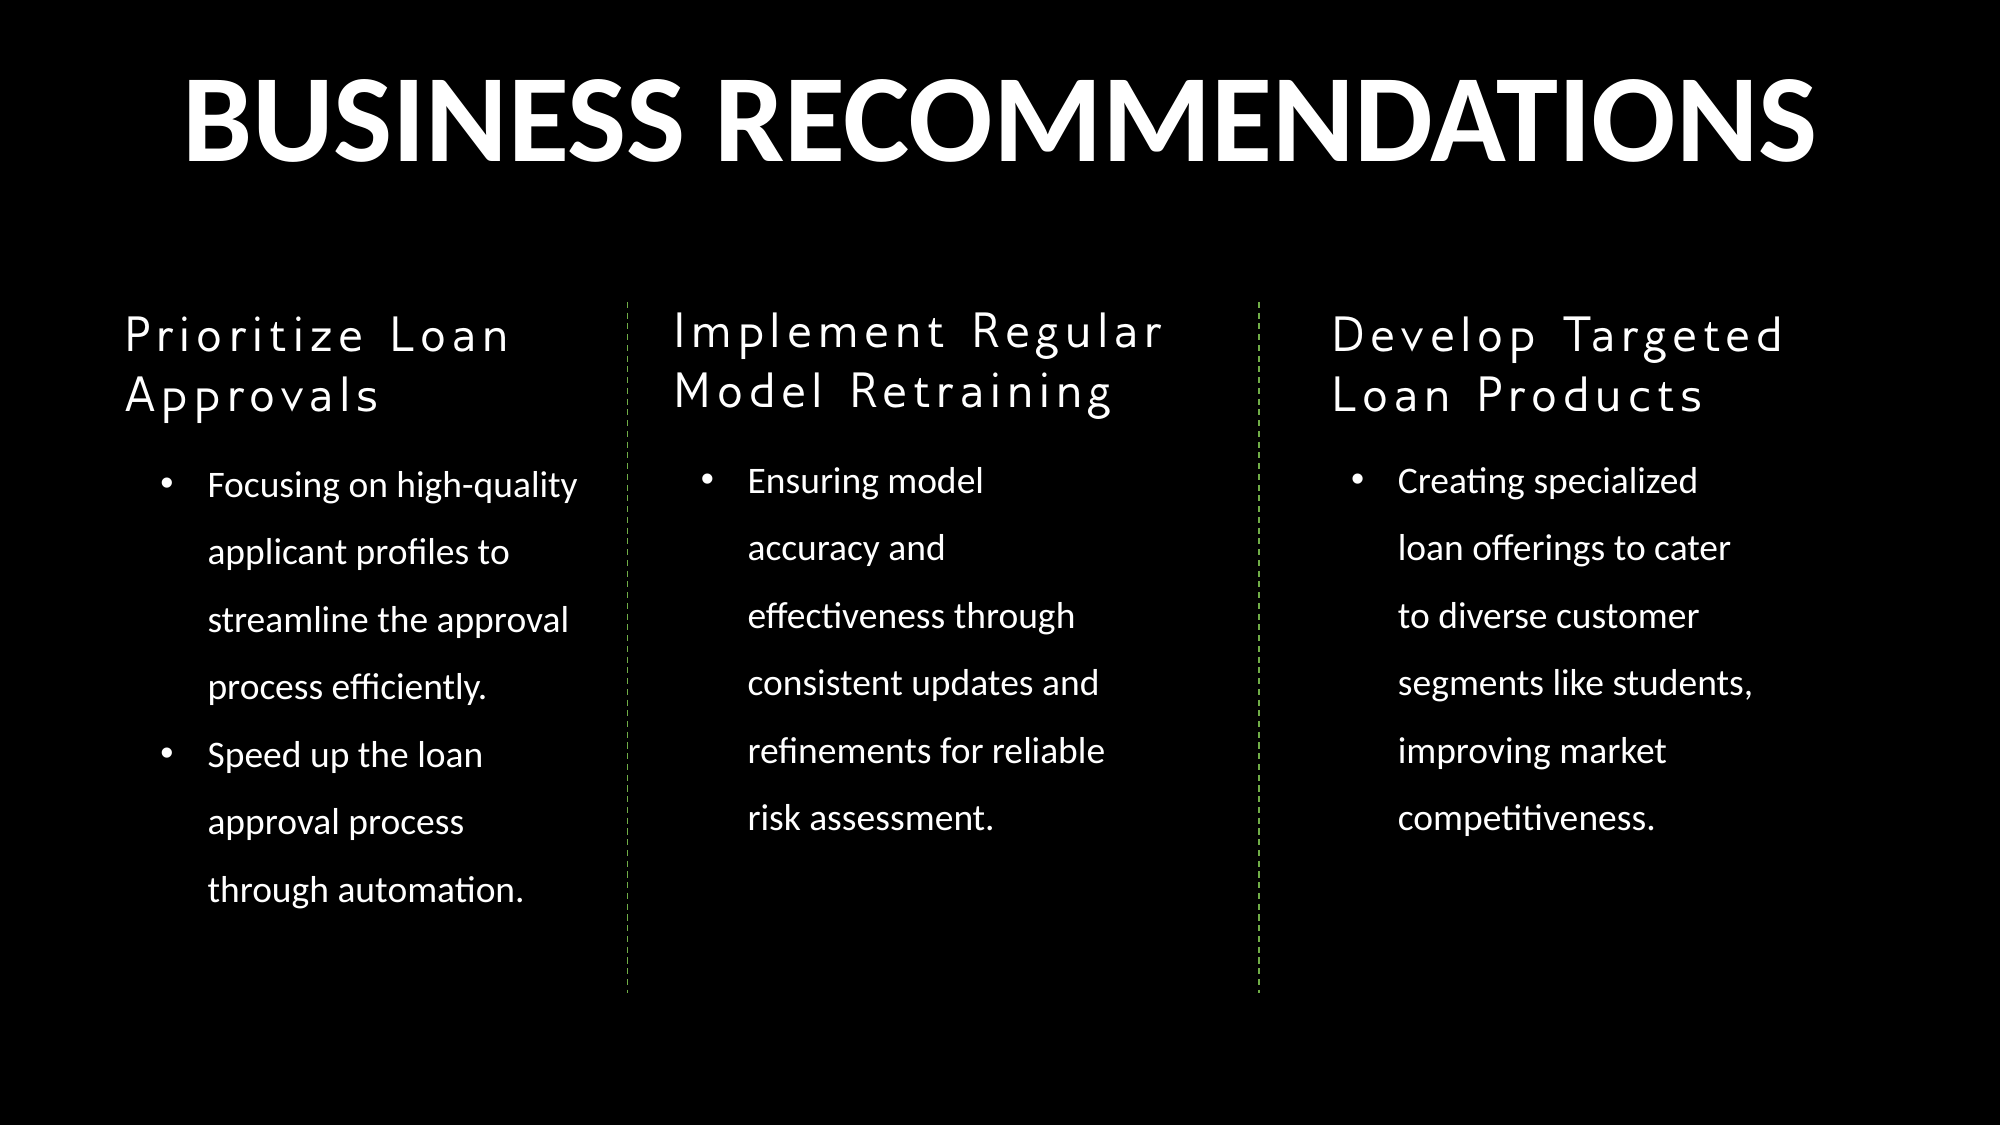

BUSINESS RECOMMENDATIONS
Implement Regular Model Retraining
Prioritize Loan
Approvals
Develop Targeted Loan Products
Ensuring model accuracy and effectiveness through consistent updates and refinements for reliable risk assessment.

Creating specialized loan offerings to cater to diverse customer segments like students, improving market competitiveness.

Focusing on high-quality applicant profiles to streamline the approval process efficiently.
Speed up the loan approval process through automation.
Scores
Scores